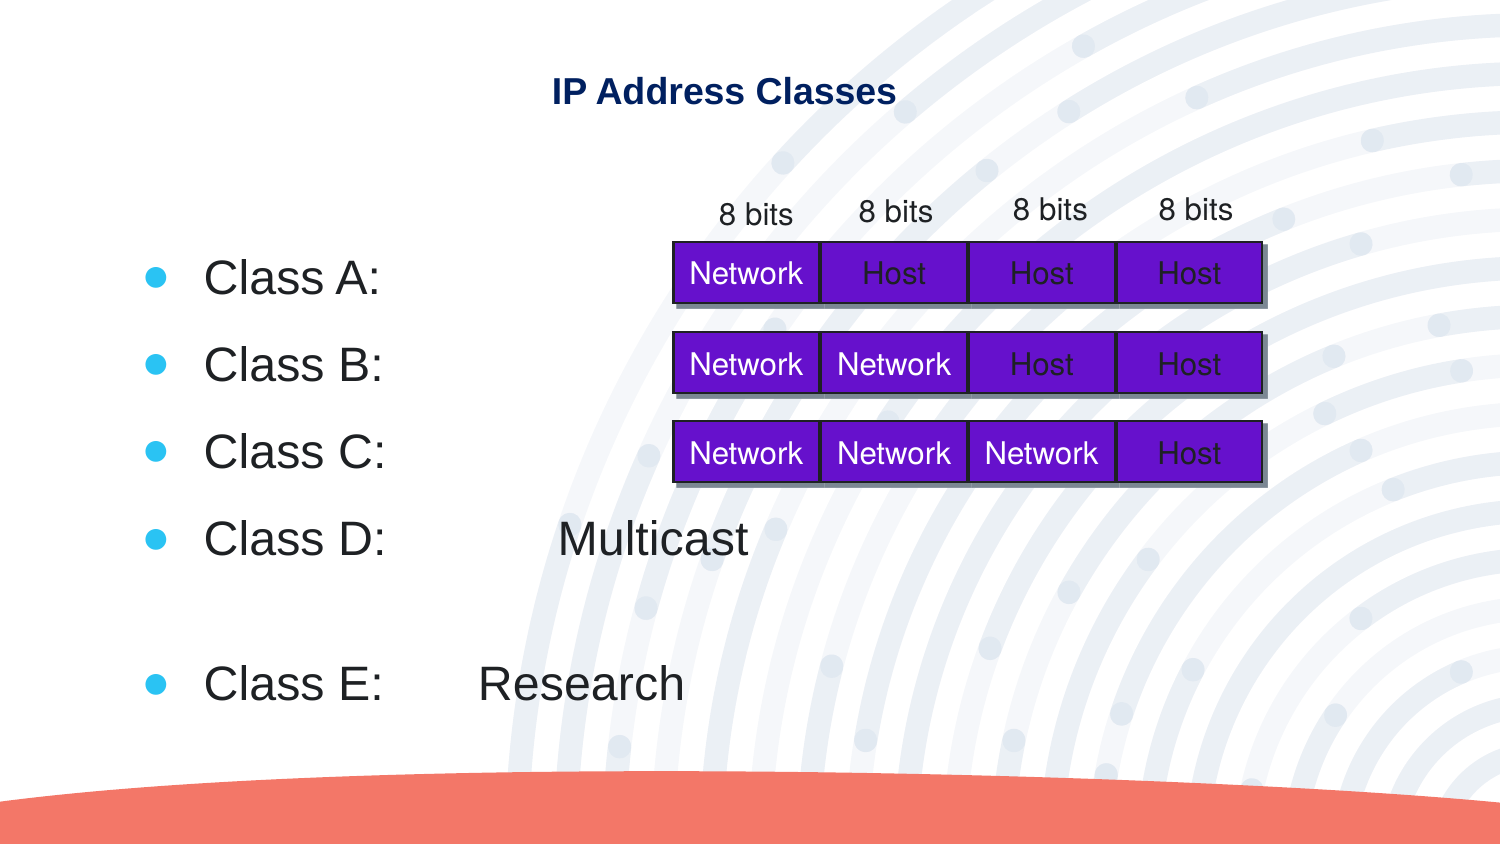

IP Address Classes
8 bits
8 bits
8 bits
8 bits
Class A:
Class B:
Class C:
Class D:  	    Multicast
Class E:       Research
Network
Host
Host
Host
Network
Network
Host
Host
Network
Network
Network
Host